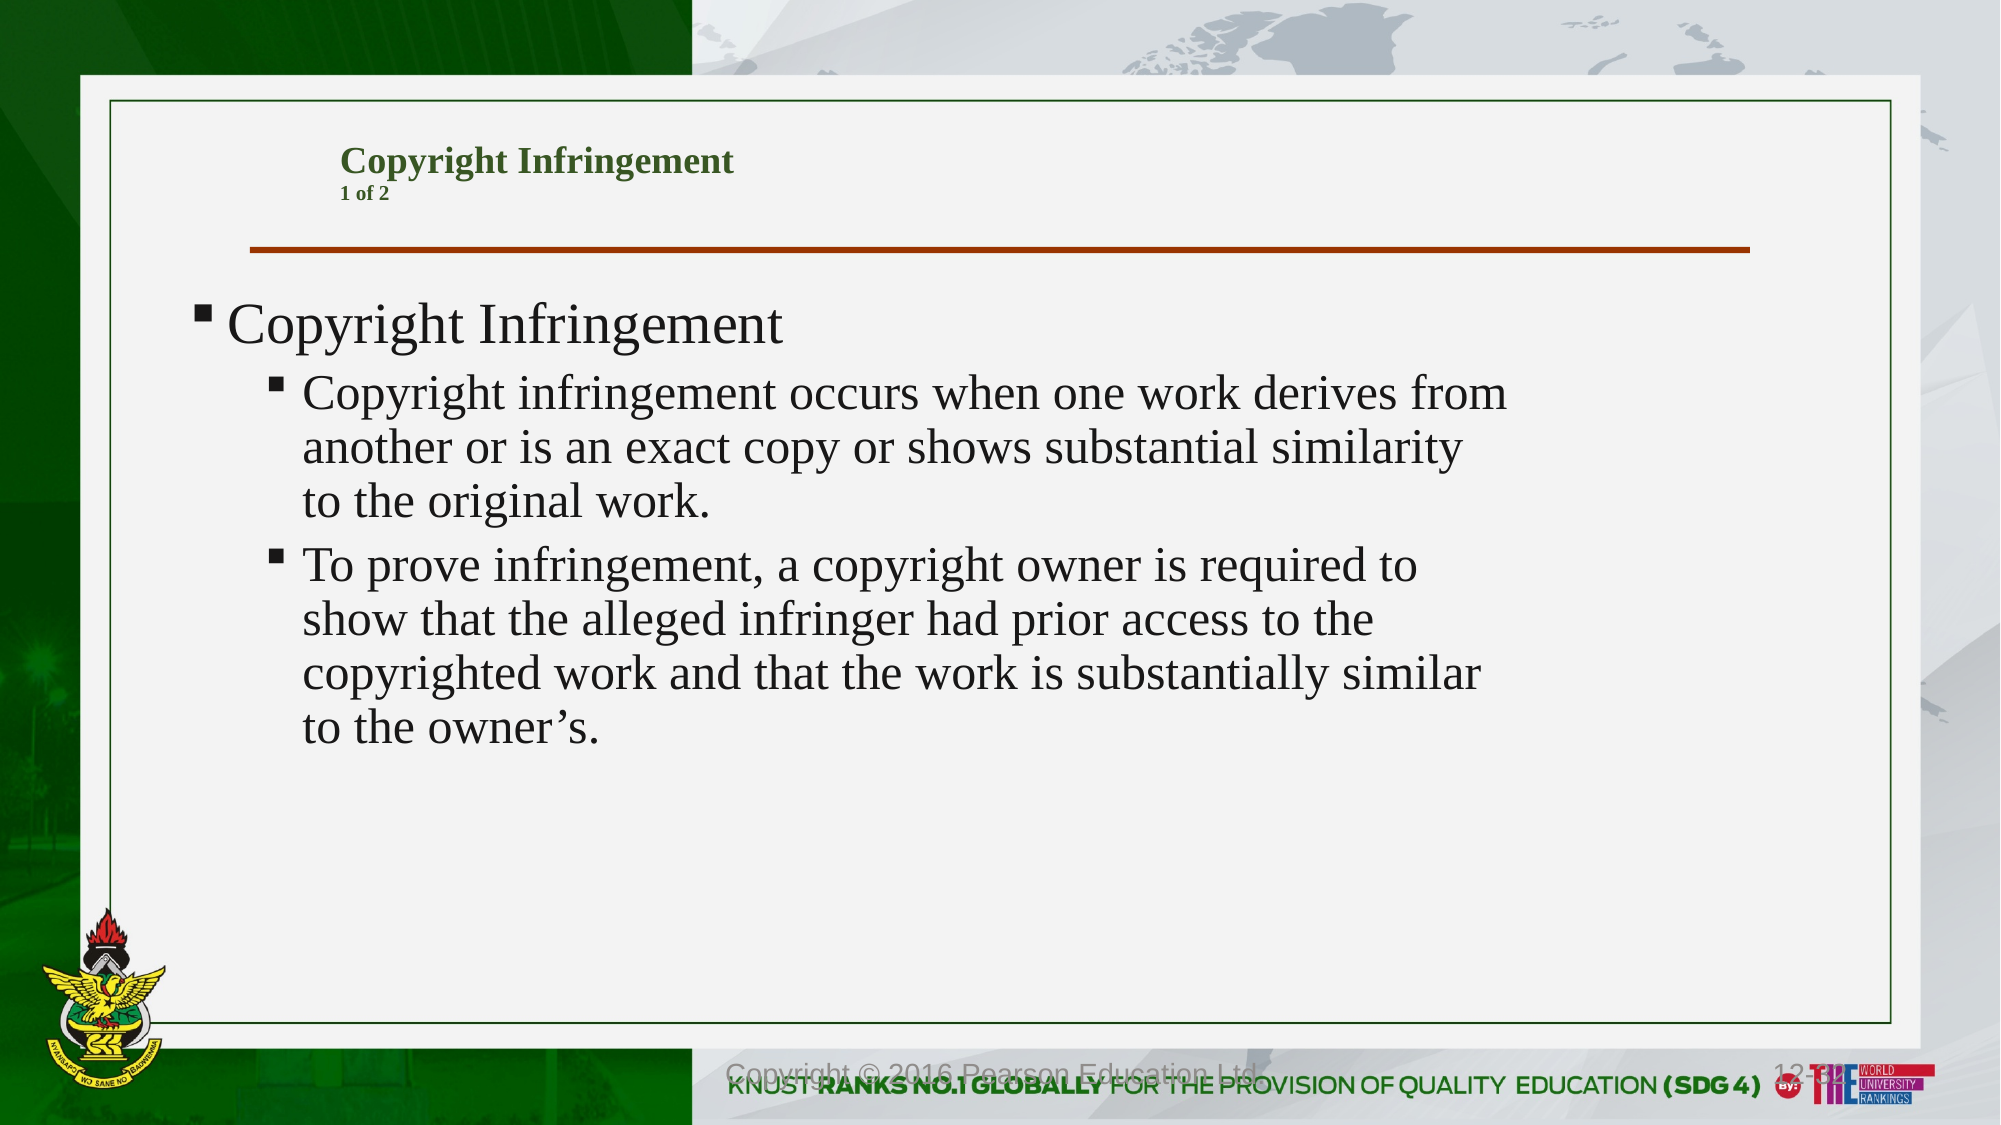

# Copyright Infringement 1 of 2

Copyright Infringement
Copyright infringement occurs when one work derives from another or is an exact copy or shows substantial similarity to the original work.
To prove infringement, a copyright owner is required to show that the alleged infringer had prior access to the copyrighted work and that the work is substantially similar to the owner’s.
Copyright © 2016 Pearson Education Ltd.
12-32